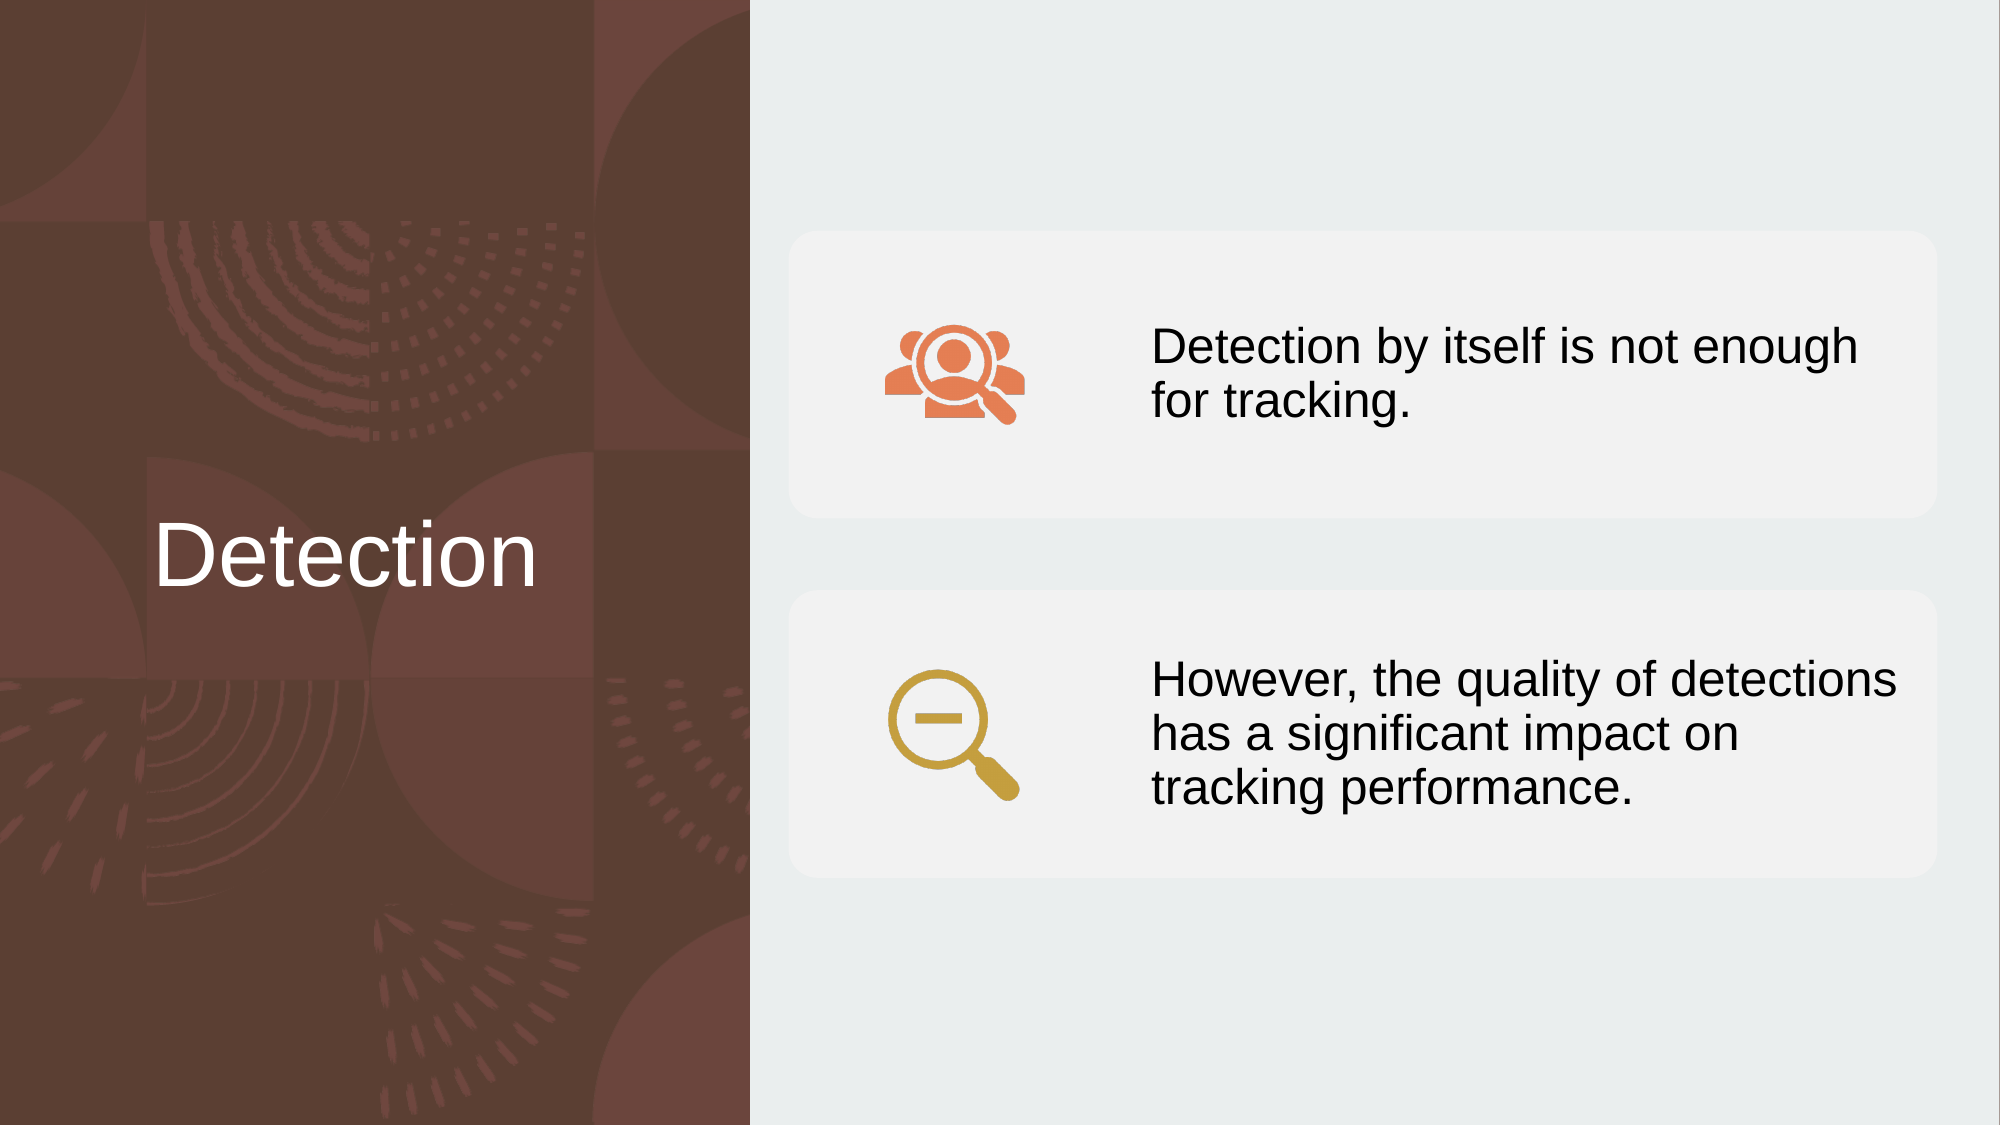

Detection by itself is not enough for tracking.
However, the quality of detections has a significant impact on tracking performance.
# Detection